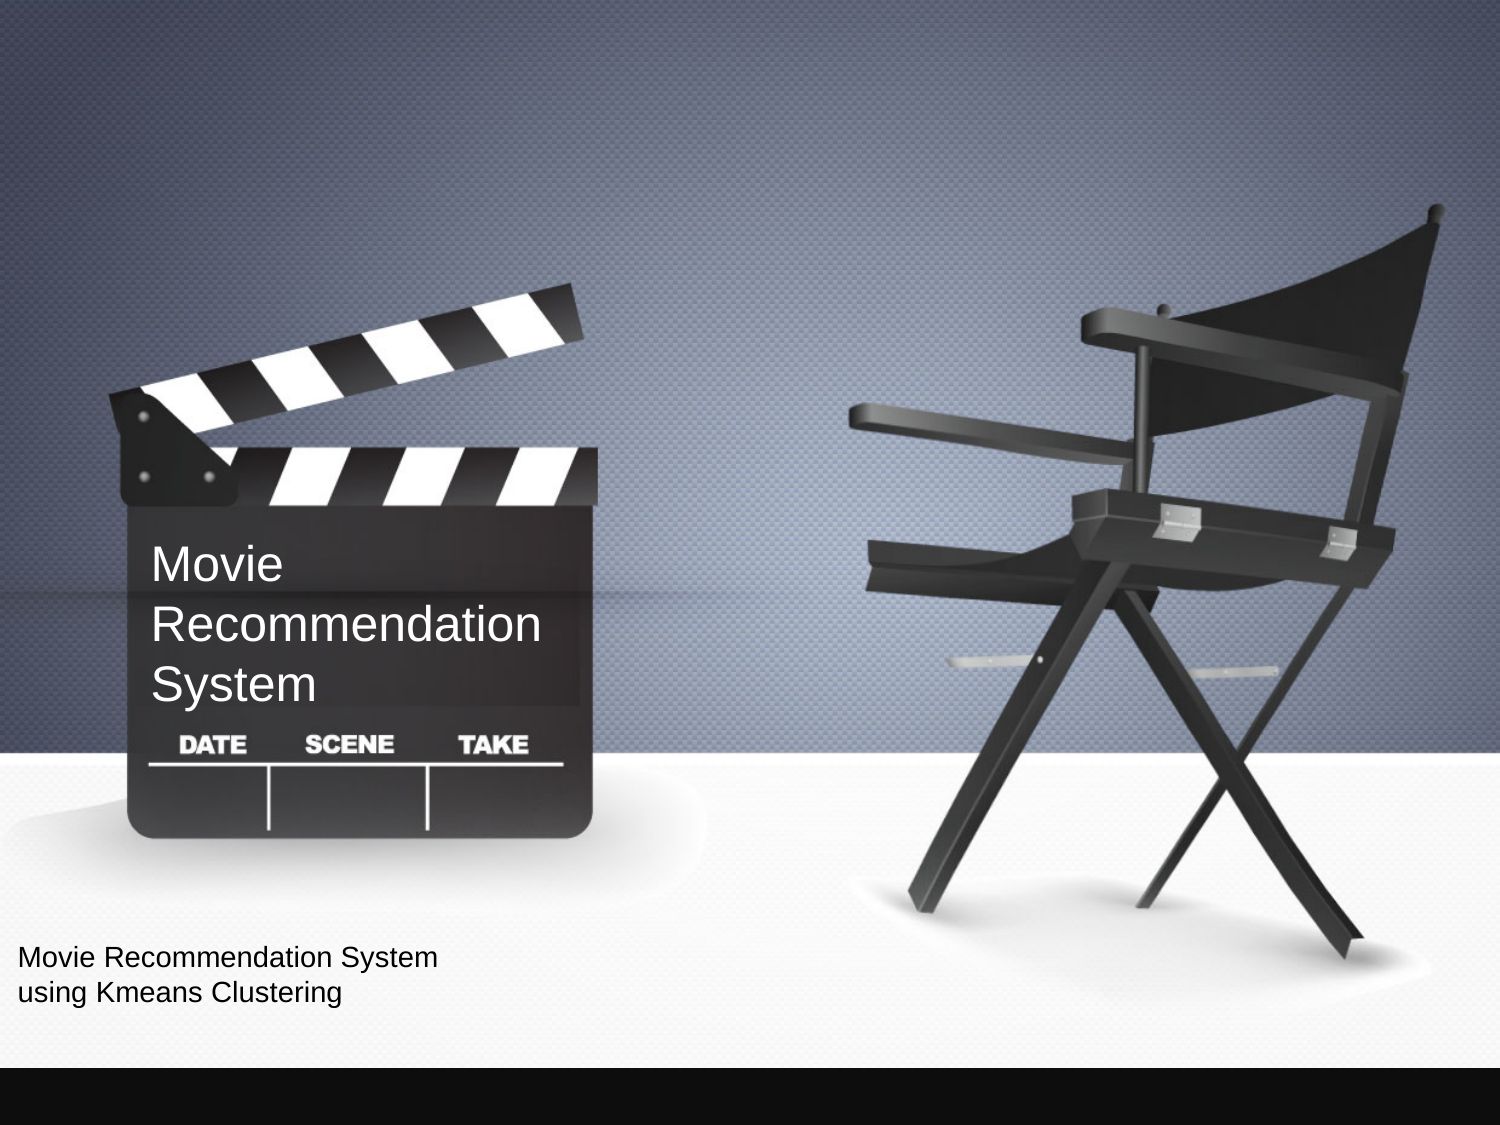

Movie
Recommendation System
# Movie Recommendation System using Kmeans Clustering